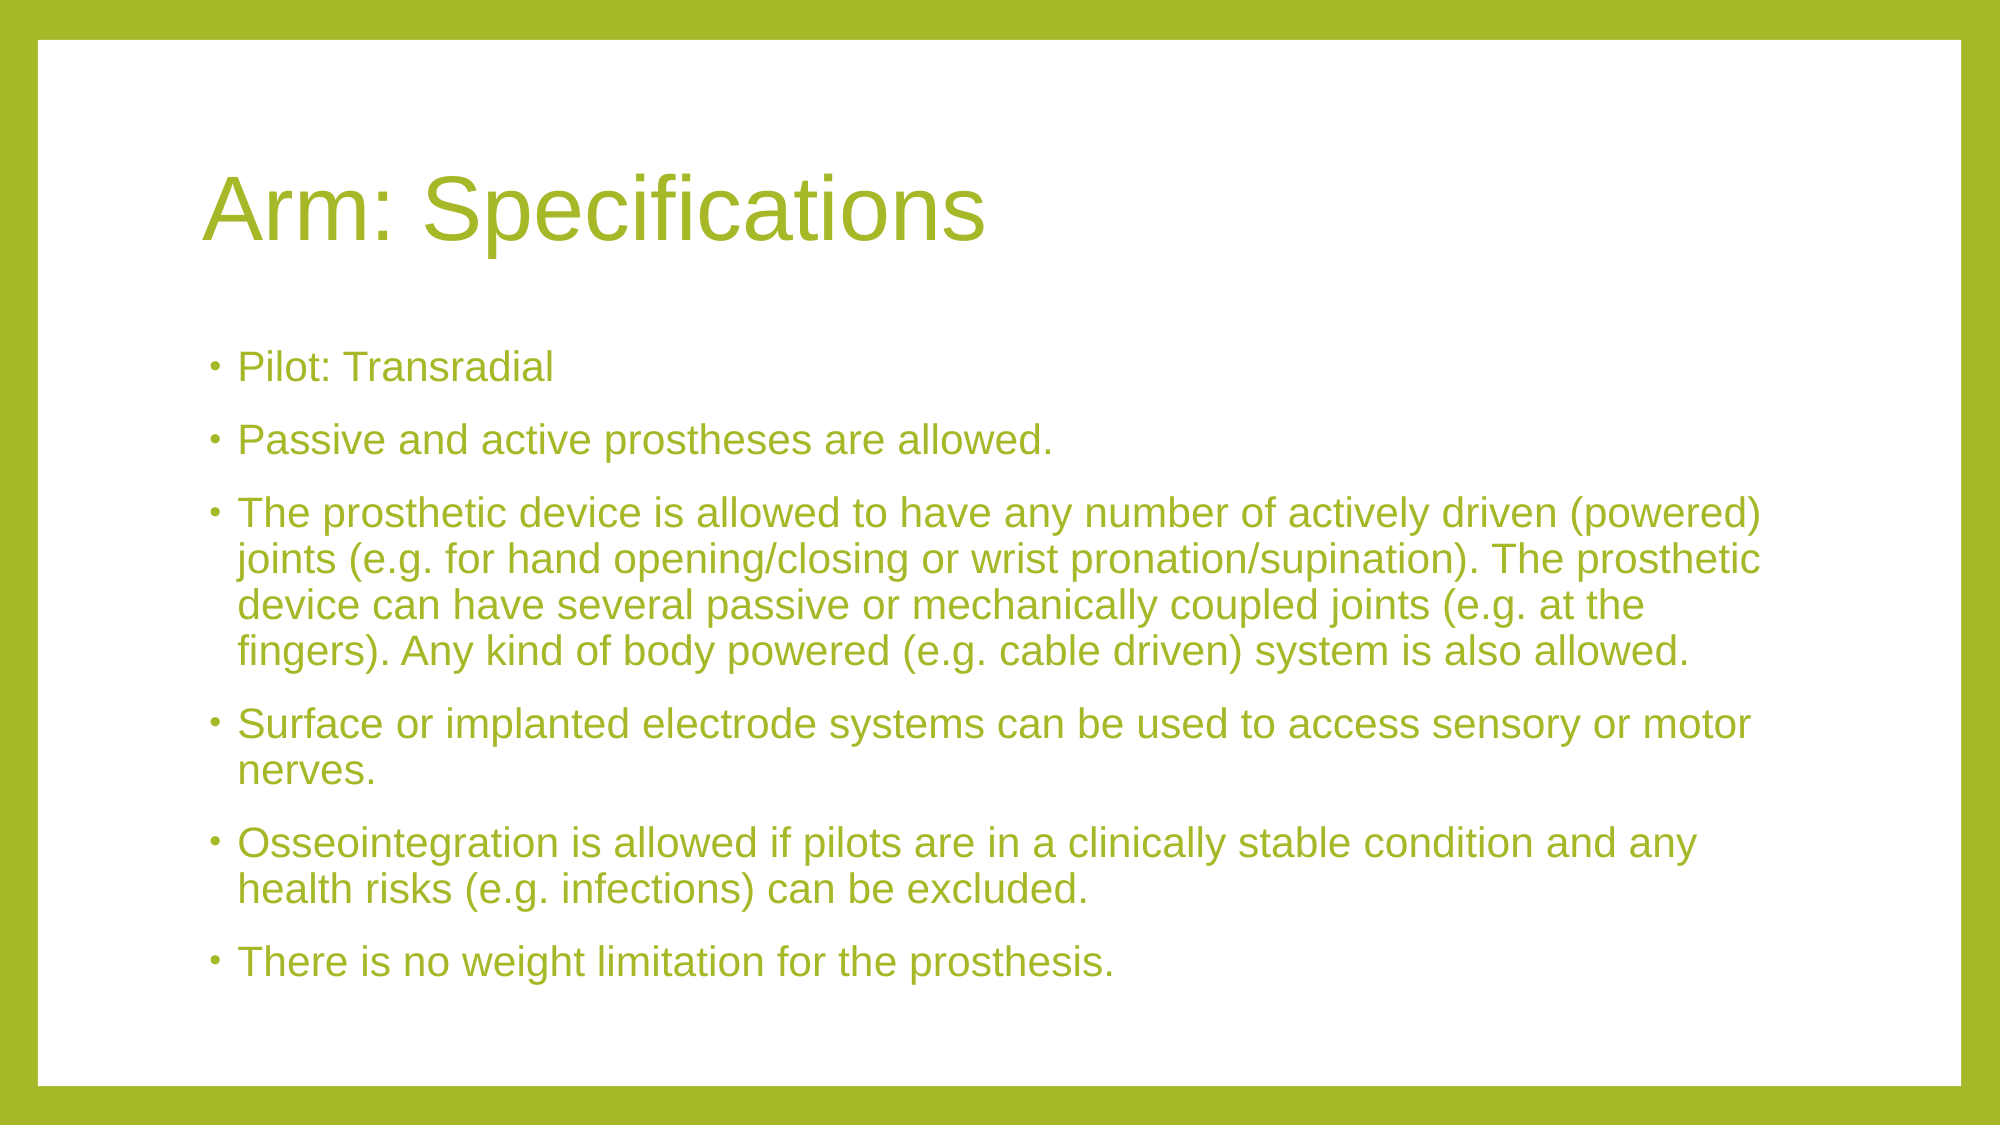

# Arm: Specifications
Pilot: Transradial
Passive and active prostheses are allowed.
The prosthetic device is allowed to have any number of actively driven (powered) joints (e.g. for hand opening/closing or wrist pronation/supination). The prosthetic device can have several passive or mechanically coupled joints (e.g. at the fingers). Any kind of body powered (e.g. cable driven) system is also allowed.
Surface or implanted electrode systems can be used to access sensory or motor nerves.
Osseointegration is allowed if pilots are in a clinically stable condition and any health risks (e.g. infections) can be excluded.
There is no weight limitation for the prosthesis.